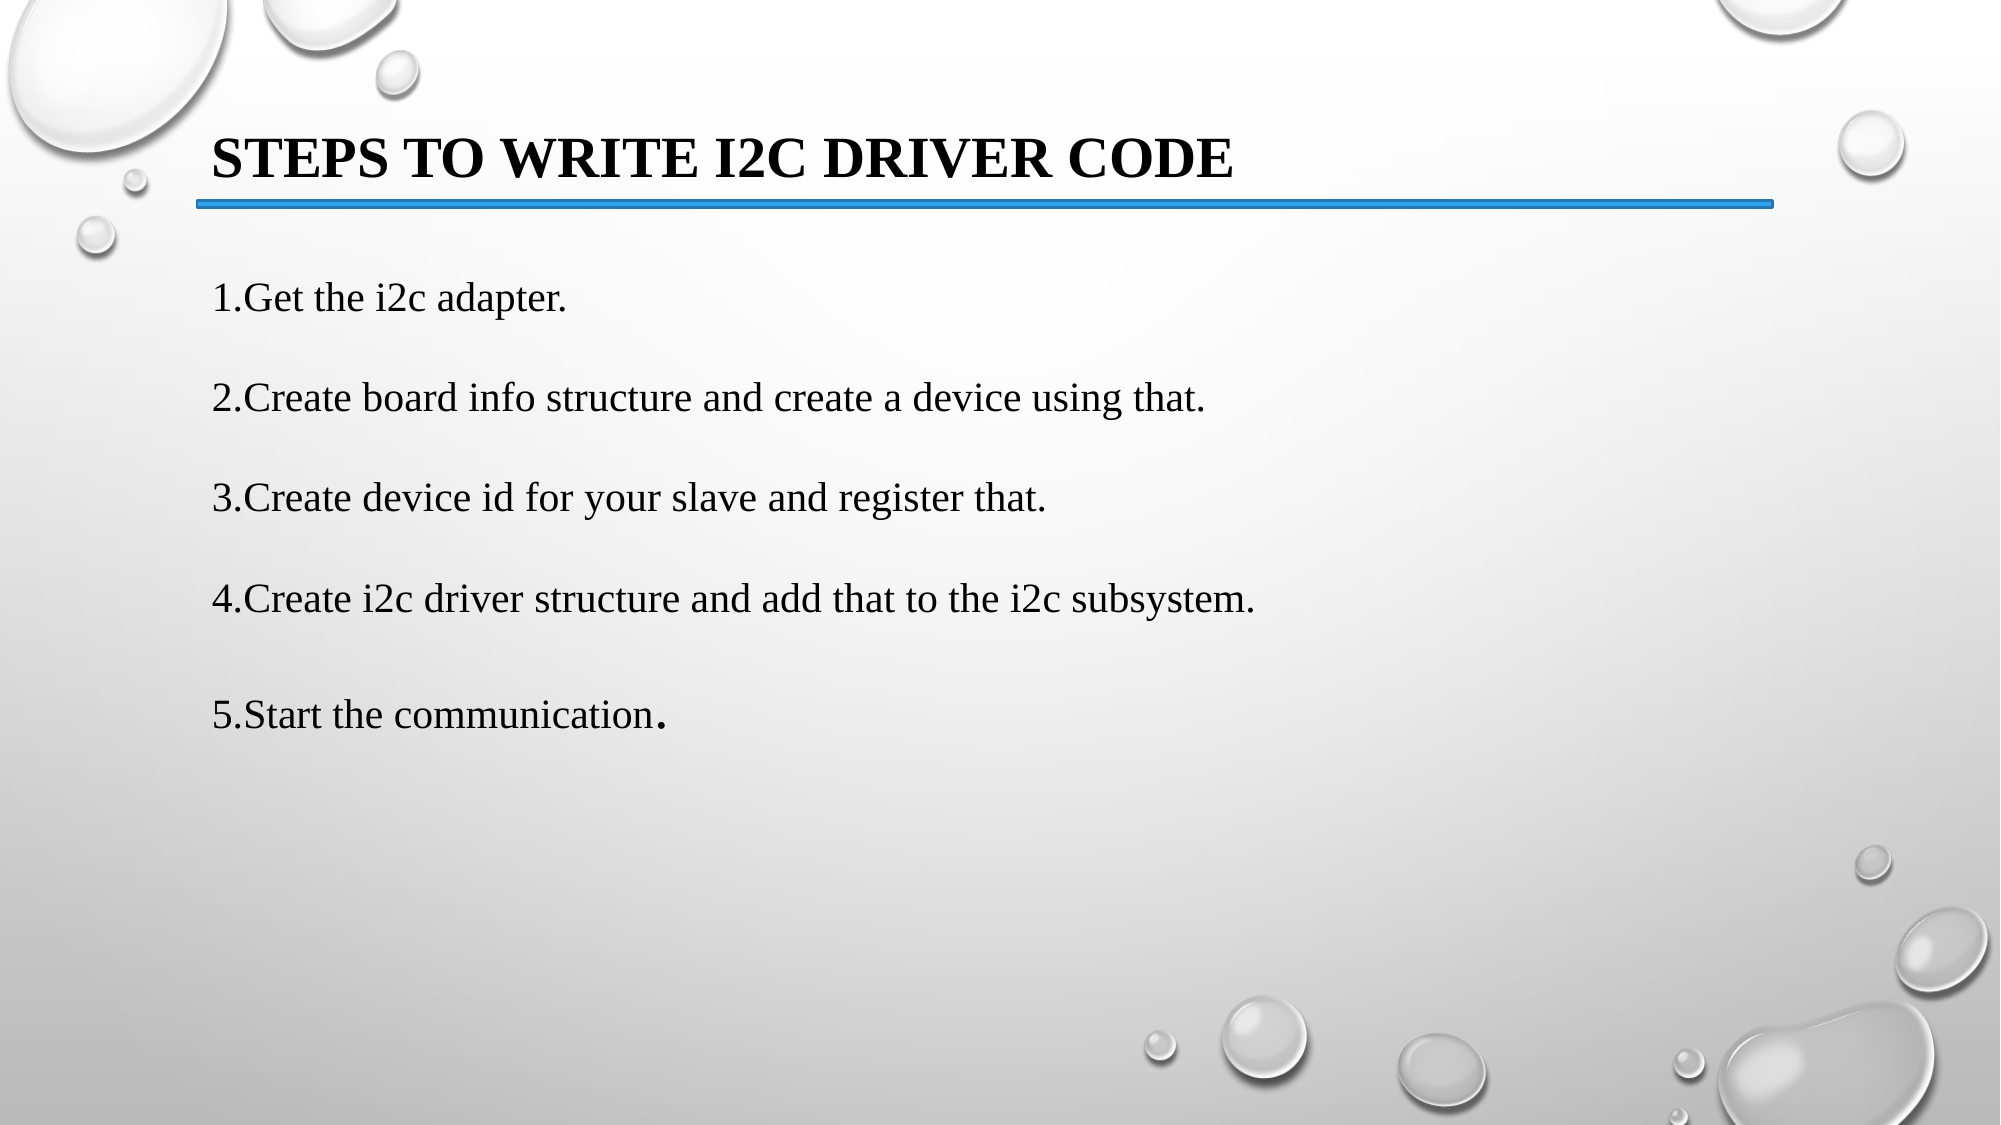

STEPS TO WRITE I2C DRIVER CODE

1.Get the i2c adapter.

2.Create board info structure and create a device using that.

3.Create device id for your slave and register that.

4.Create i2c driver structure and add that to the i2c subsystem.

5.Start the communication.